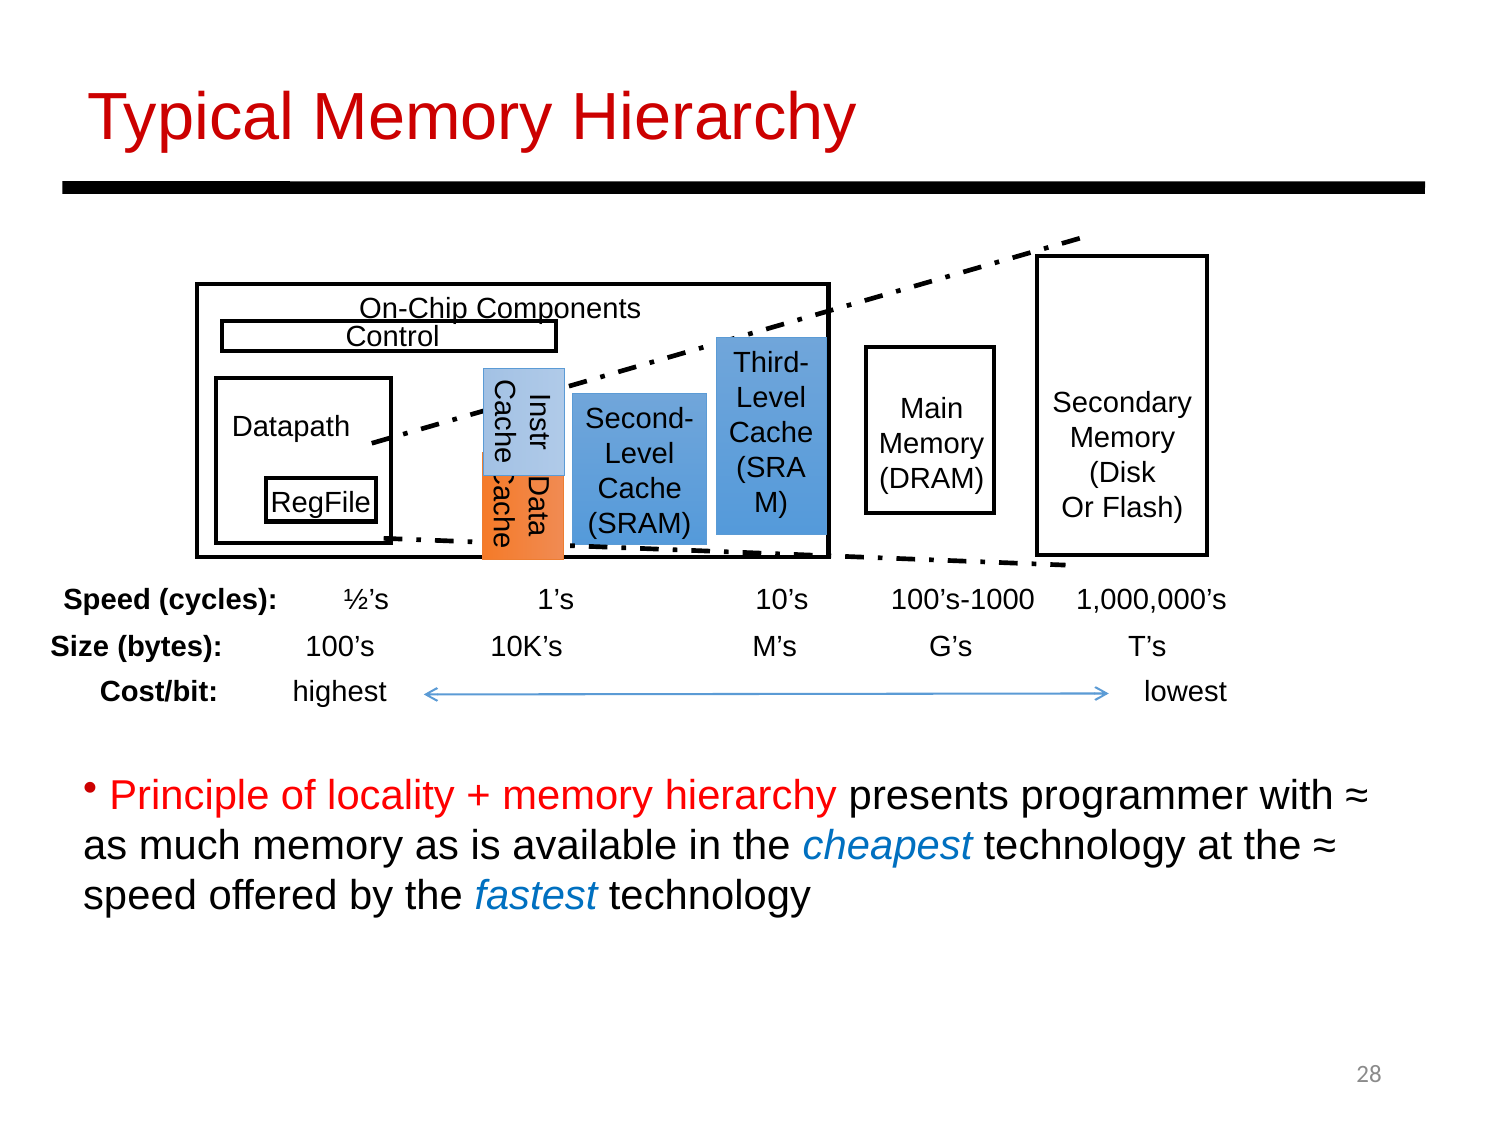

Typical Memory Hierarchy

On-Chip Components

Control

Third-Level
Cache
(SRAM)

Secondary
Memory
(Disk
Or Flash)
Instr
Cache
Main
Memory
(DRAM)
Second-Level
Cache
(SRAM)
Datapath

Data
Cache
RegFile

Speed (cycles):        ½’s                  1’s                      10’s          100’s-1000     1,000,000’s
Size (bytes):          100’s              10K’s                       M’s                G’s                   T’s
 Cost/bit:         highest                                                                                            lowest
 Principle of locality + memory hierarchy presents programmer with ≈ as much memory as is available in the cheapest technology at the ≈ speed offered by the fastest technology

28